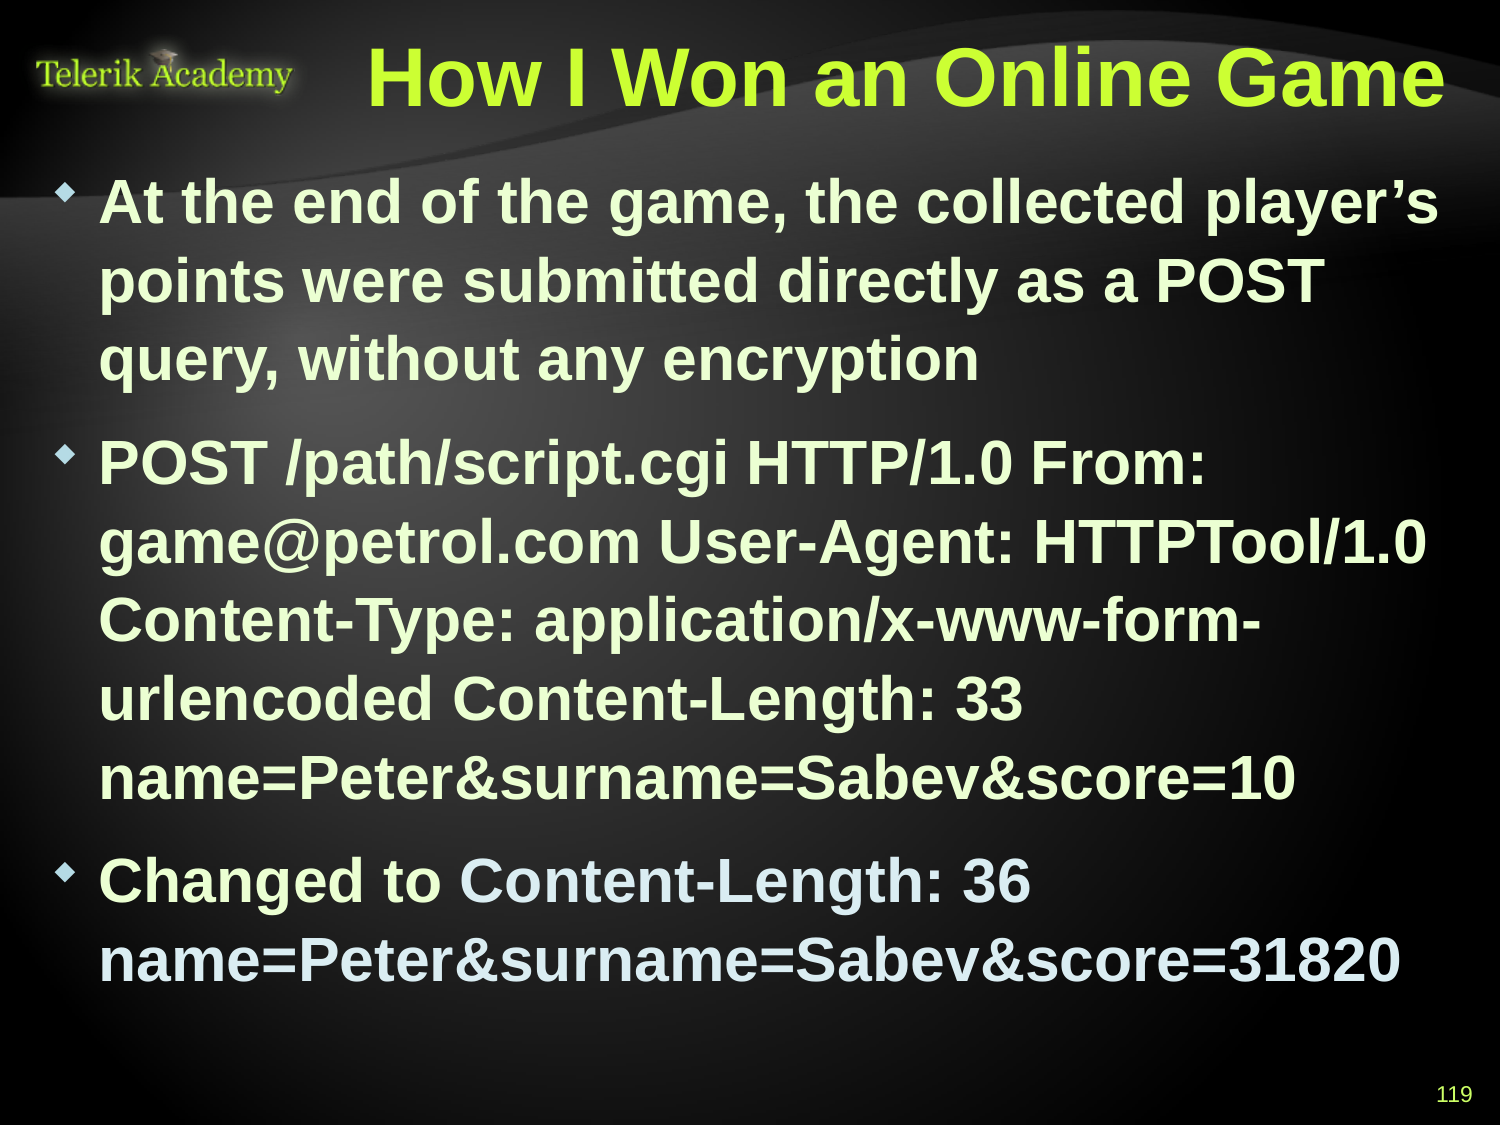

# How I Won an Online Game
At the end of the game, the collected player’s points were submitted directly as a POST query, without any encryption
POST /path/script.cgi HTTP/1.0 From: game@petrol.com User-Agent: HTTPTool/1.0 Content-Type: application/x-www-form-urlencoded Content-Length: 33 name=Peter&surname=Sabev&score=10
Changed to Content-Length: 36 name=Peter&surname=Sabev&score=31820
119